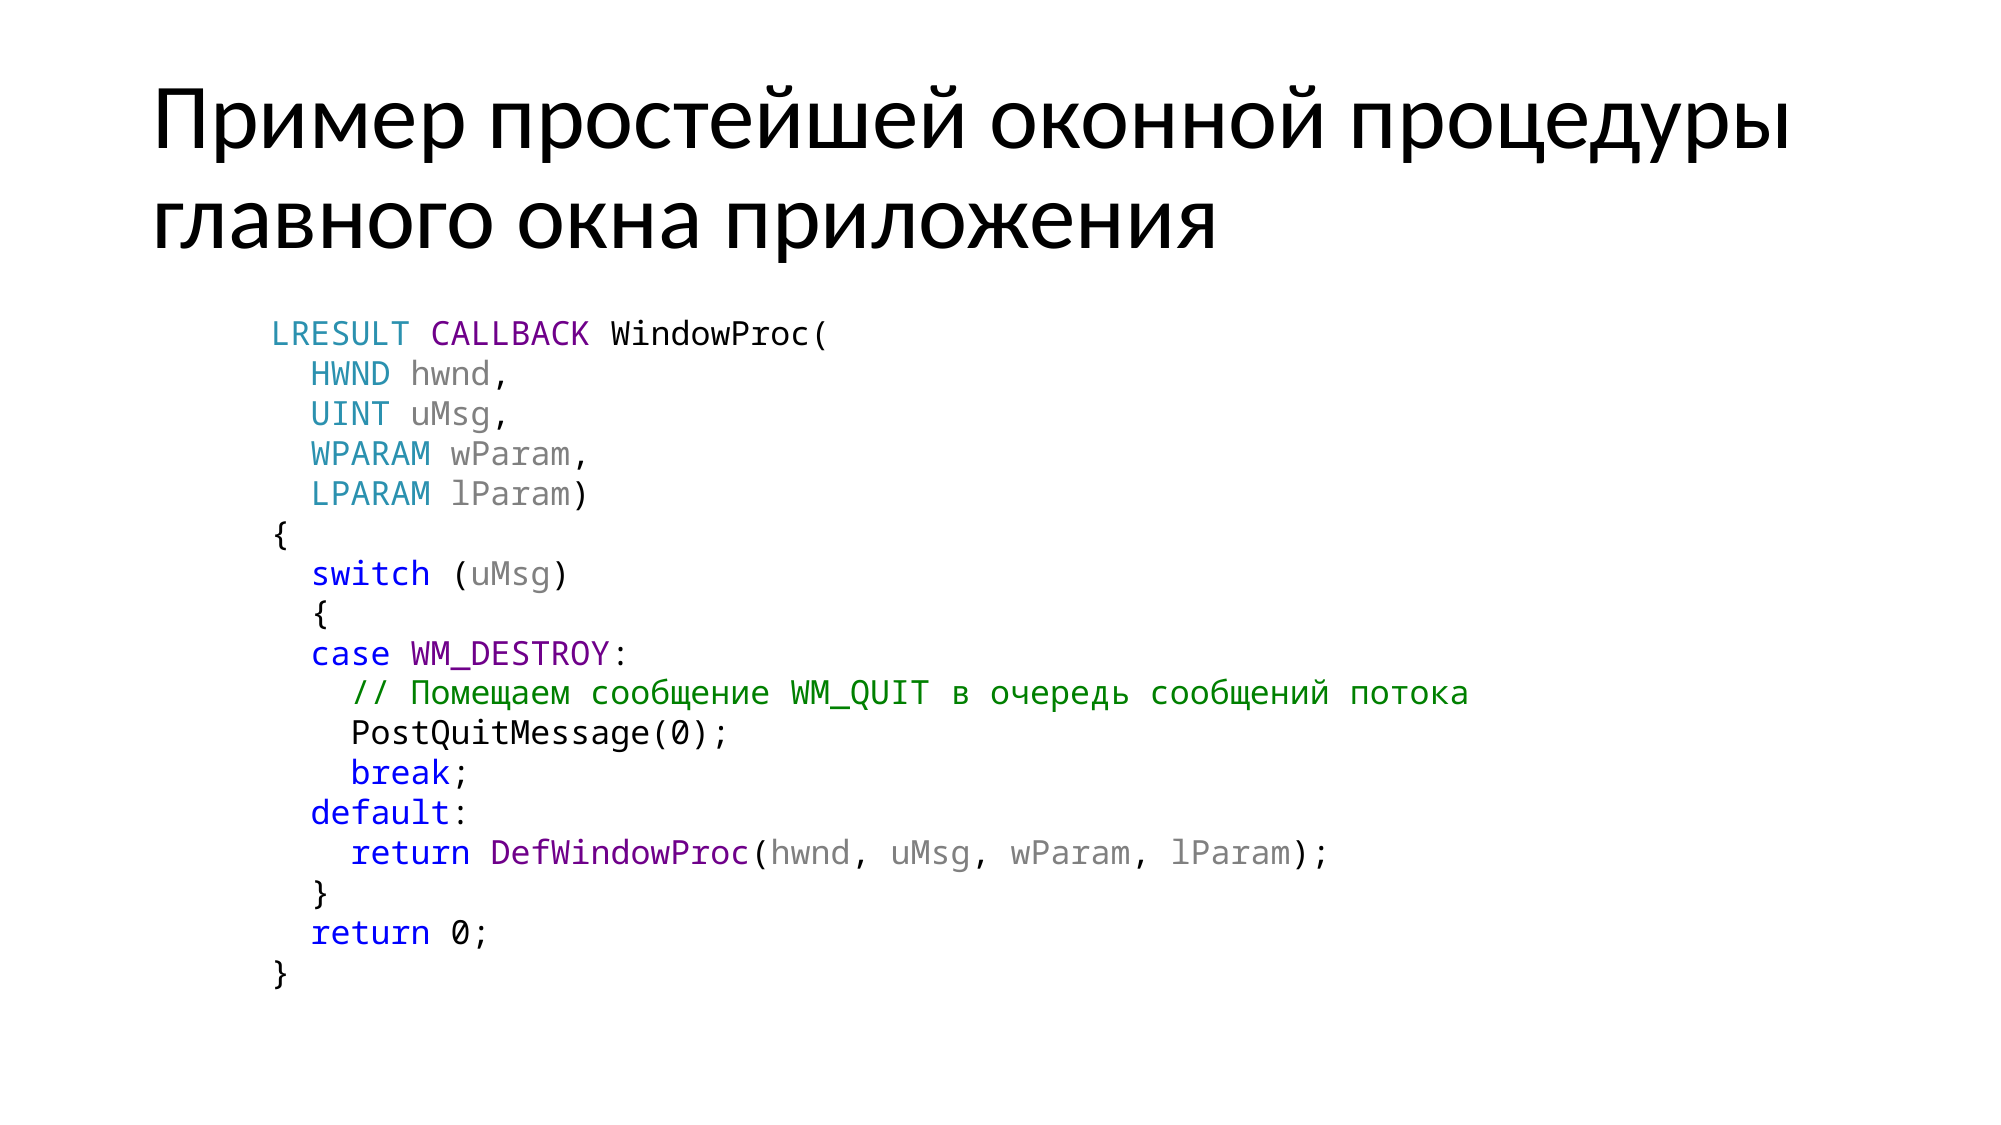

# Пример простейшей оконной процедуры главного окна приложения
LRESULT CALLBACK WindowProc(
  HWND hwnd,
  UINT uMsg,
  WPARAM wParam,
  LPARAM lParam)
{
  switch (uMsg)
  {
  case WM_DESTROY:
    // Помещаем сообщение WM_QUIT в очередь сообщений потока
    PostQuitMessage(0);
    break;
  default:
    return DefWindowProc(hwnd, uMsg, wParam, lParam);
  }
  return 0;
}